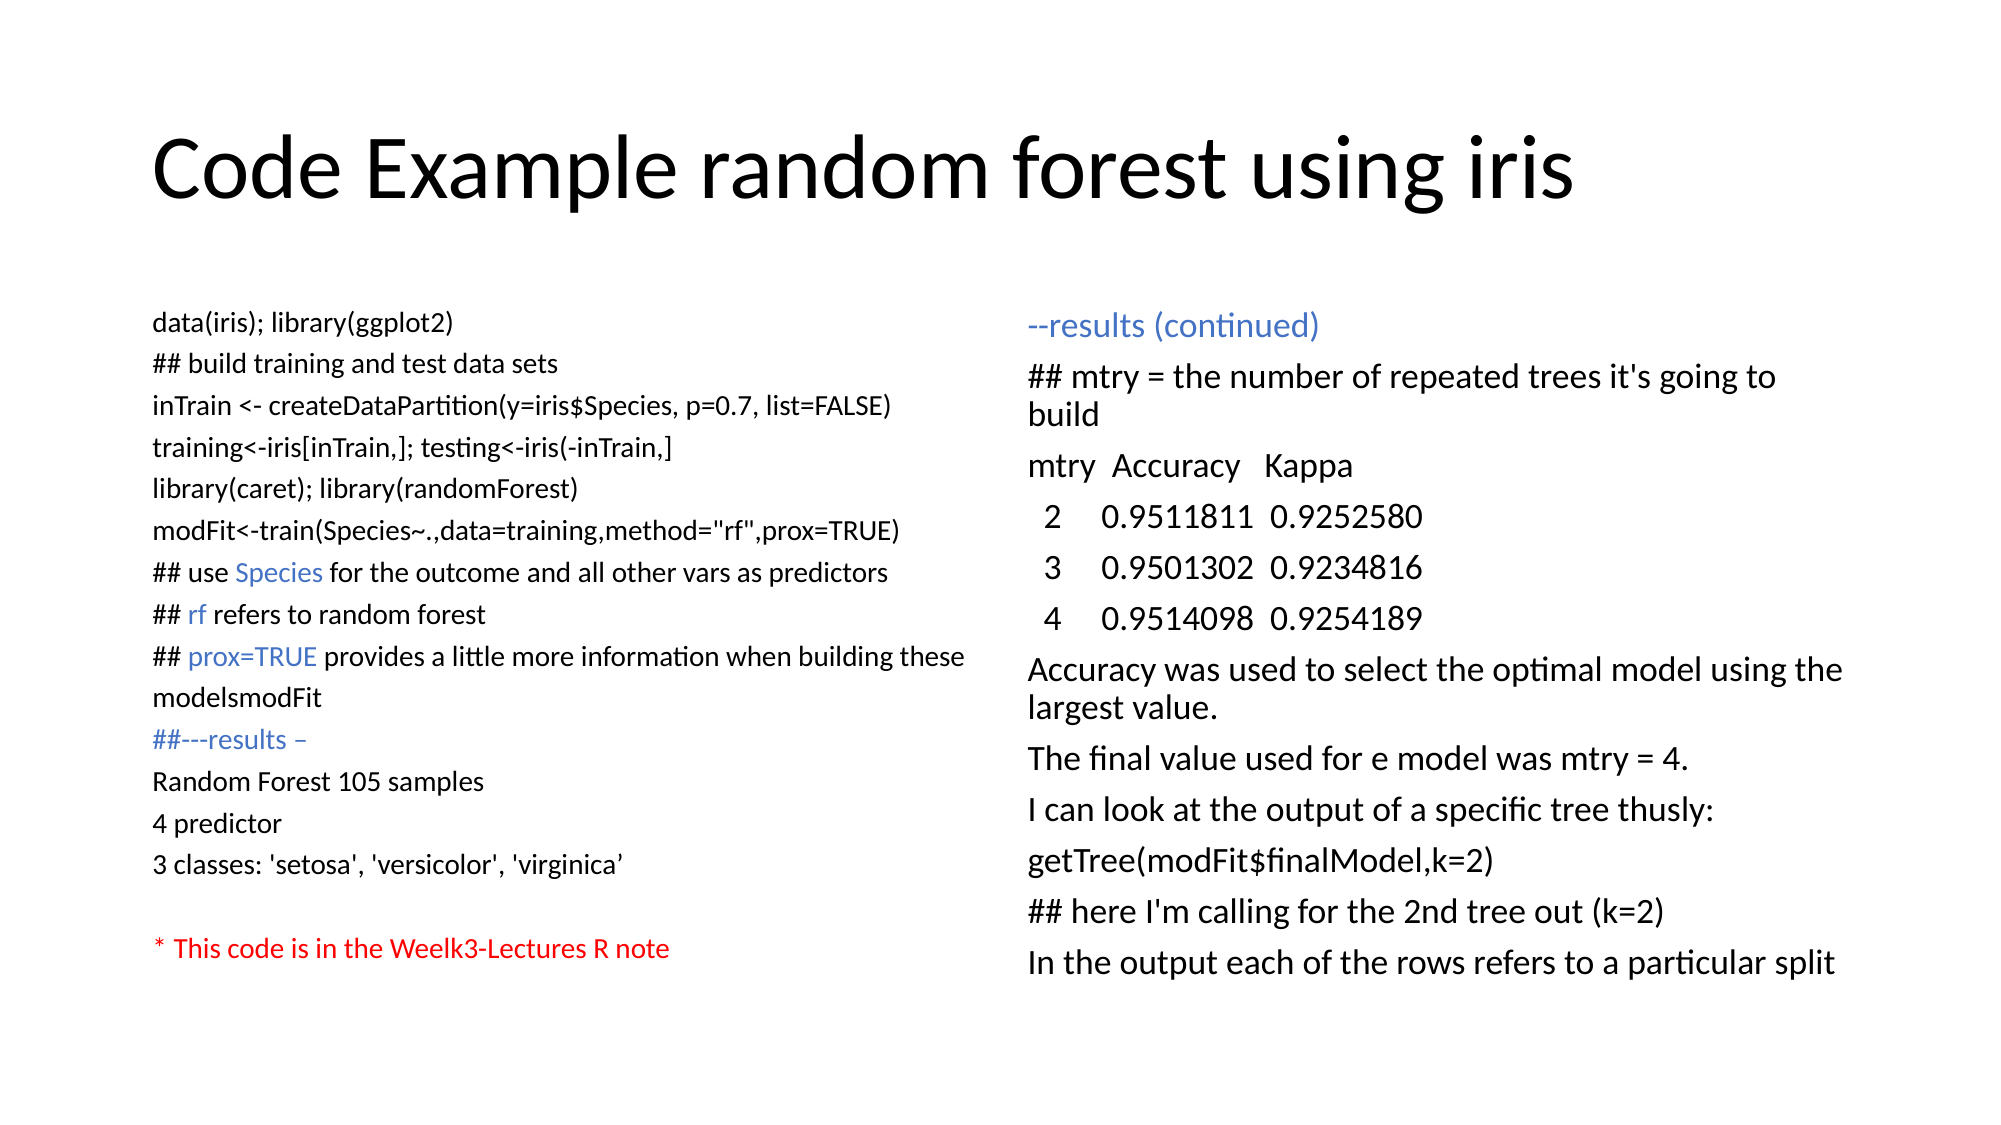

# Code Example random forest using iris
data(iris); library(ggplot2)
## build training and test data sets
inTrain <- createDataPartition(y=iris$Species, p=0.7, list=FALSE)
training<-iris[inTrain,]; testing<-iris(-inTrain,]
library(caret); library(randomForest)
modFit<-train(Species~.,data=training,method="rf",prox=TRUE)
## use Species for the outcome and all other vars as predictors
## rf refers to random forest
## prox=TRUE provides a little more information when building these
modelsmodFit
##---results –
Random Forest 105 samples
4 predictor
3 classes: 'setosa', 'versicolor', 'virginica’

* This code is in the Weelk3-Lectures R note
--results (continued)
## mtry = the number of repeated trees it's going to build
mtry  Accuracy   Kappa
  2     0.9511811  0.9252580
  3     0.9501302  0.9234816
  4     0.9514098  0.9254189
Accuracy was used to select the optimal model using the largest value.
The final value used for e model was mtry = 4.
I can look at the output of a specific tree thusly:
getTree(modFit$finalModel,k=2)
## here I'm calling for the 2nd tree out (k=2)
In the output each of the rows refers to a particular split